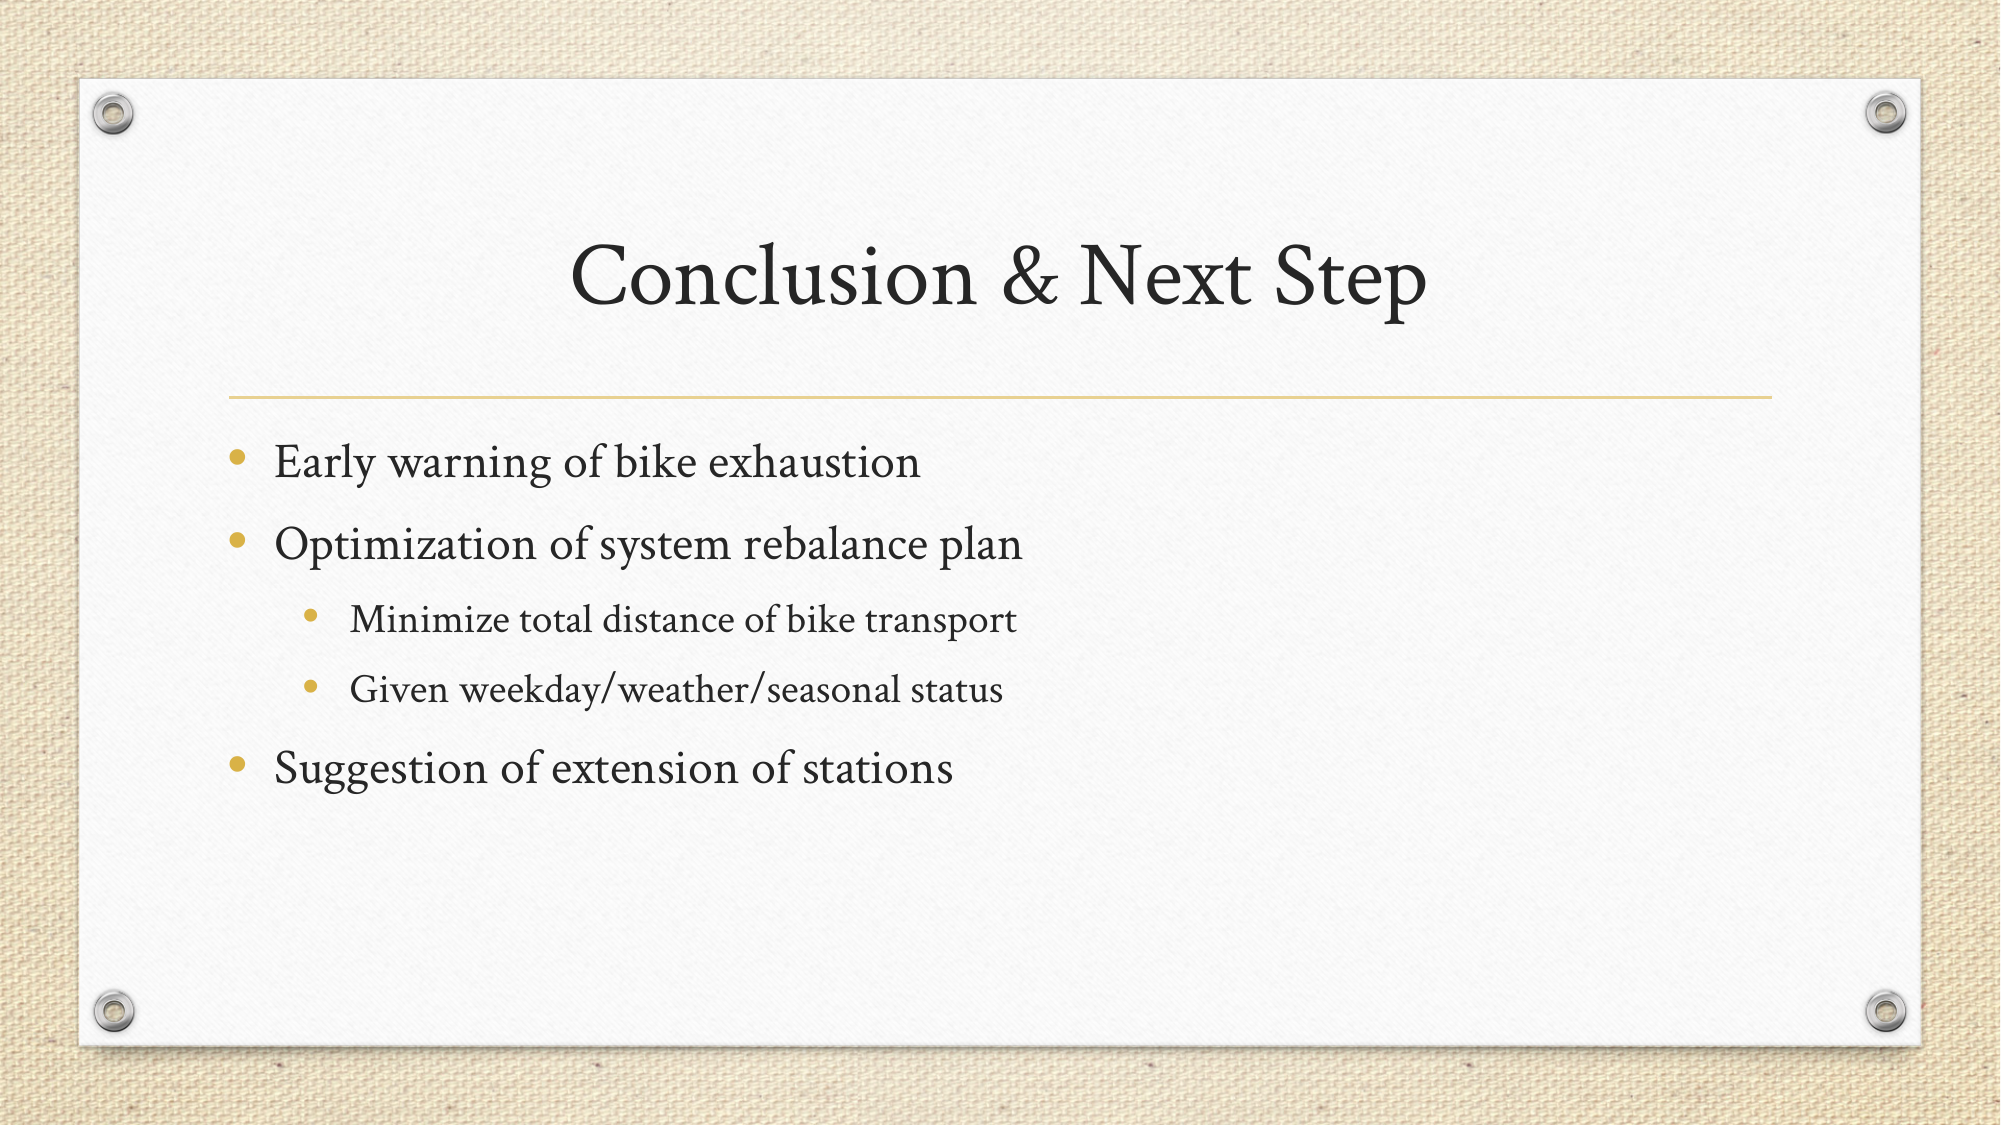

# Conclusion & Next Step
Early warning of bike exhaustion
Optimization of system rebalance plan
Minimize total distance of bike transport
Given weekday/weather/seasonal status
Suggestion of extension of stations